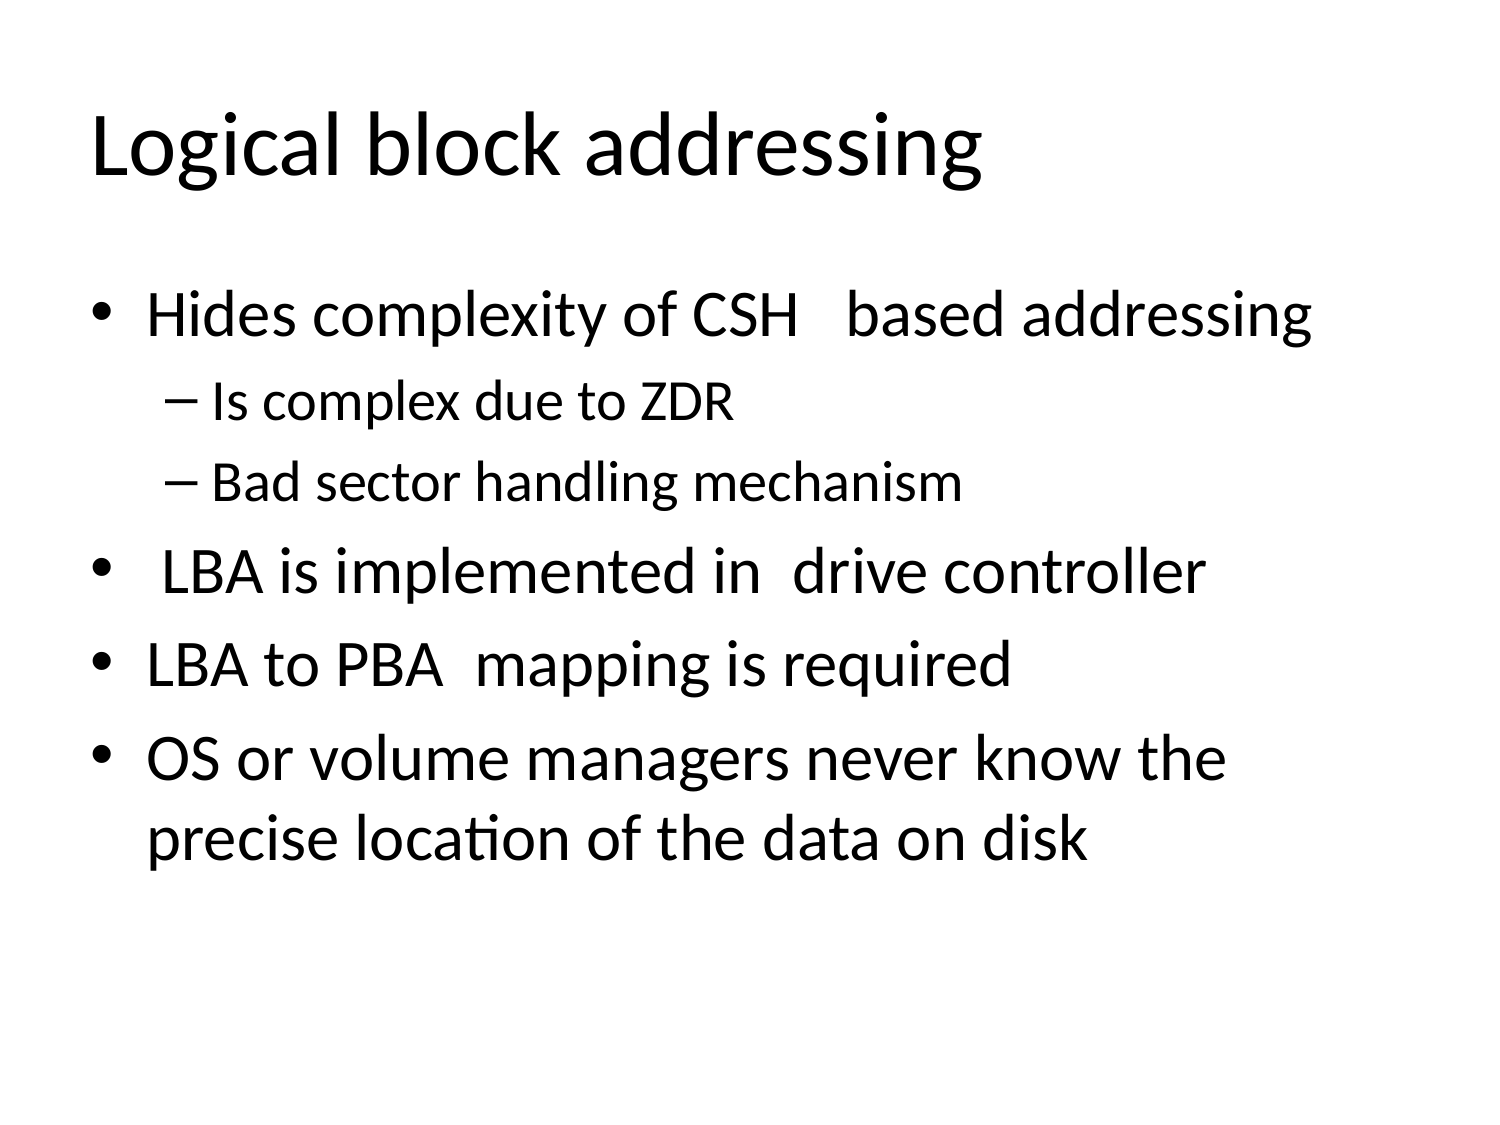

# Logical block addressing
Hides complexity of CSH   based addressing
Is complex due to ZDR
Bad sector handling mechanism
 LBA is implemented in  drive controller
LBA to PBA  mapping is required
OS or volume managers never know the precise location of the data on disk